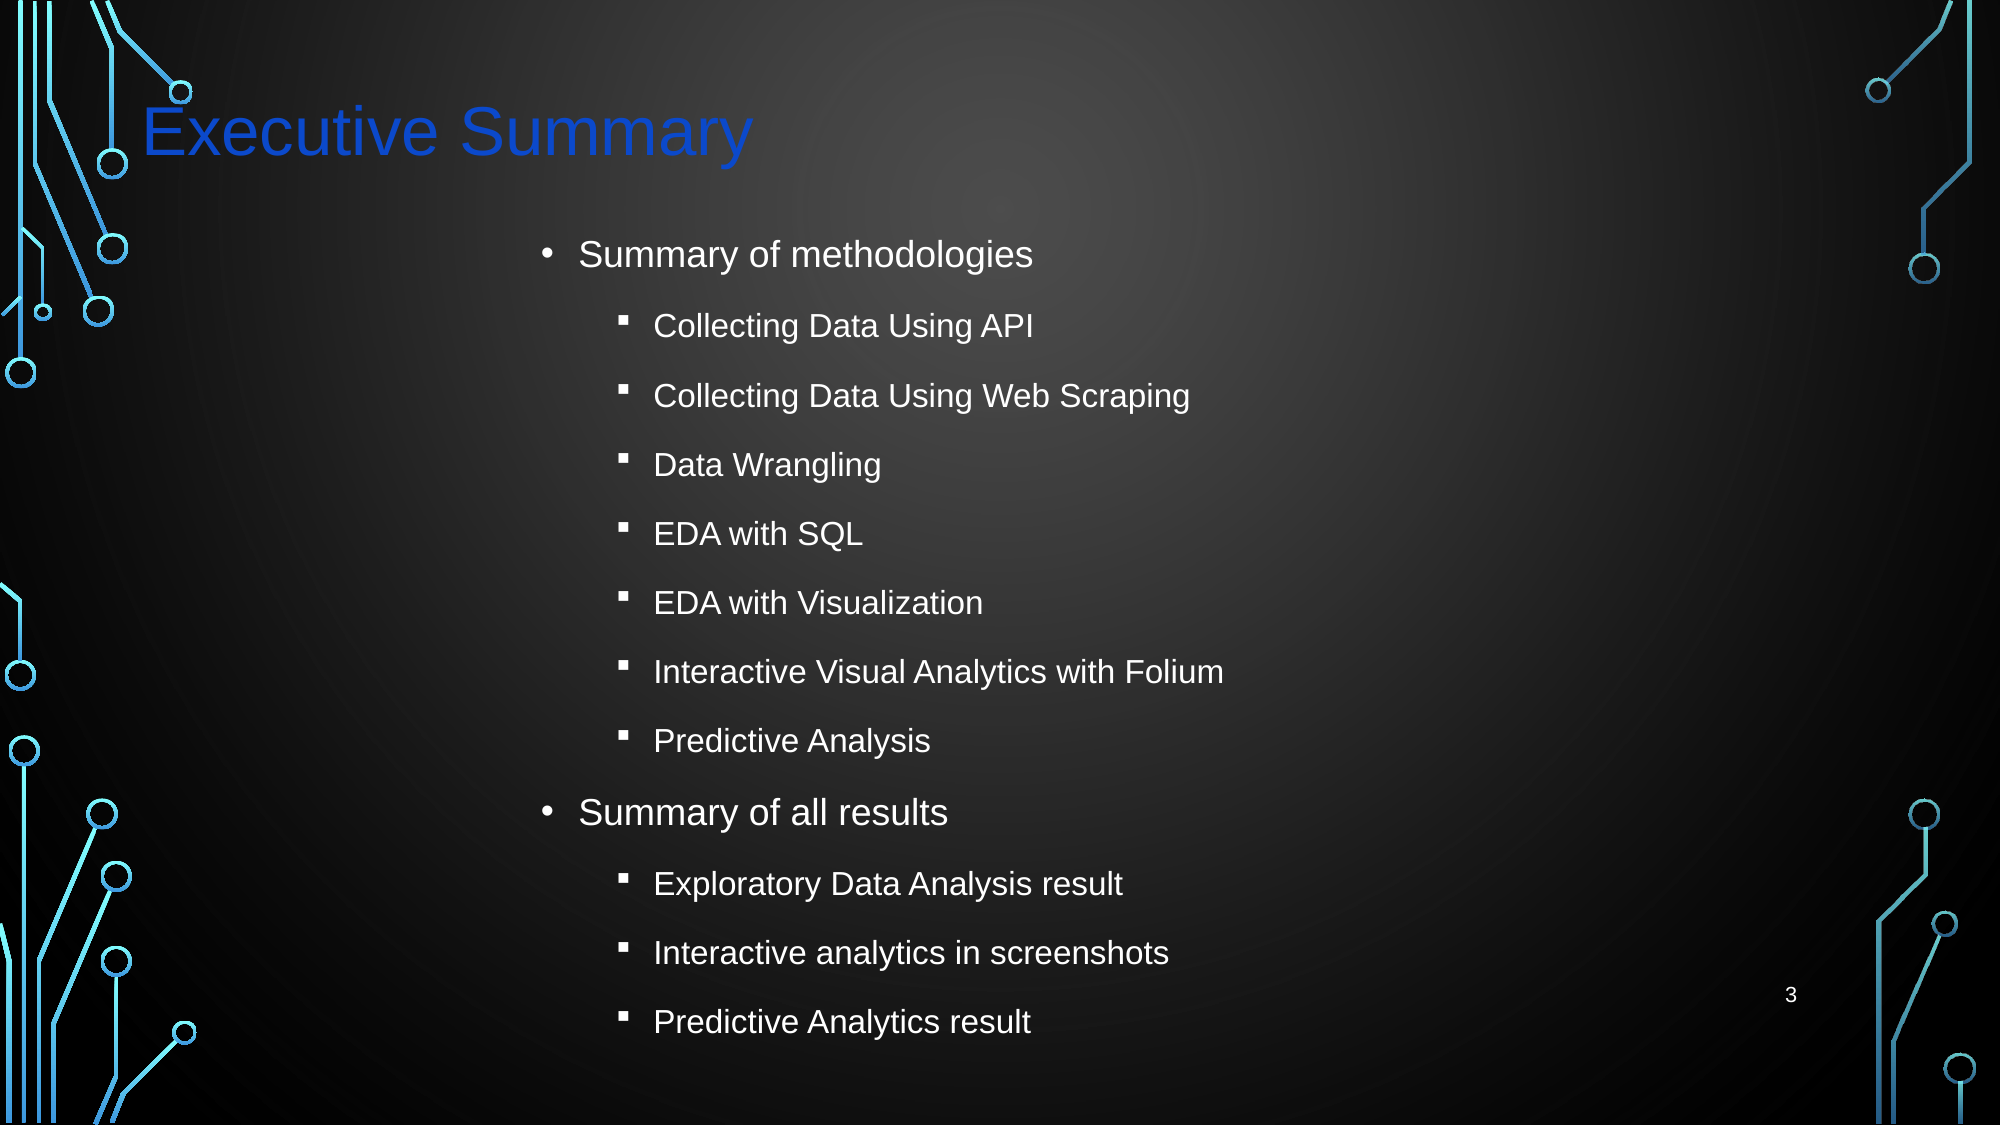

Executive Summary
Summary of methodologies
Collecting Data Using API
Collecting Data Using Web Scraping
Data Wrangling
EDA with SQL
EDA with Visualization
Interactive Visual Analytics with Folium
Predictive Analysis
Summary of all results
Exploratory Data Analysis result
Interactive analytics in screenshots
Predictive Analytics result
3